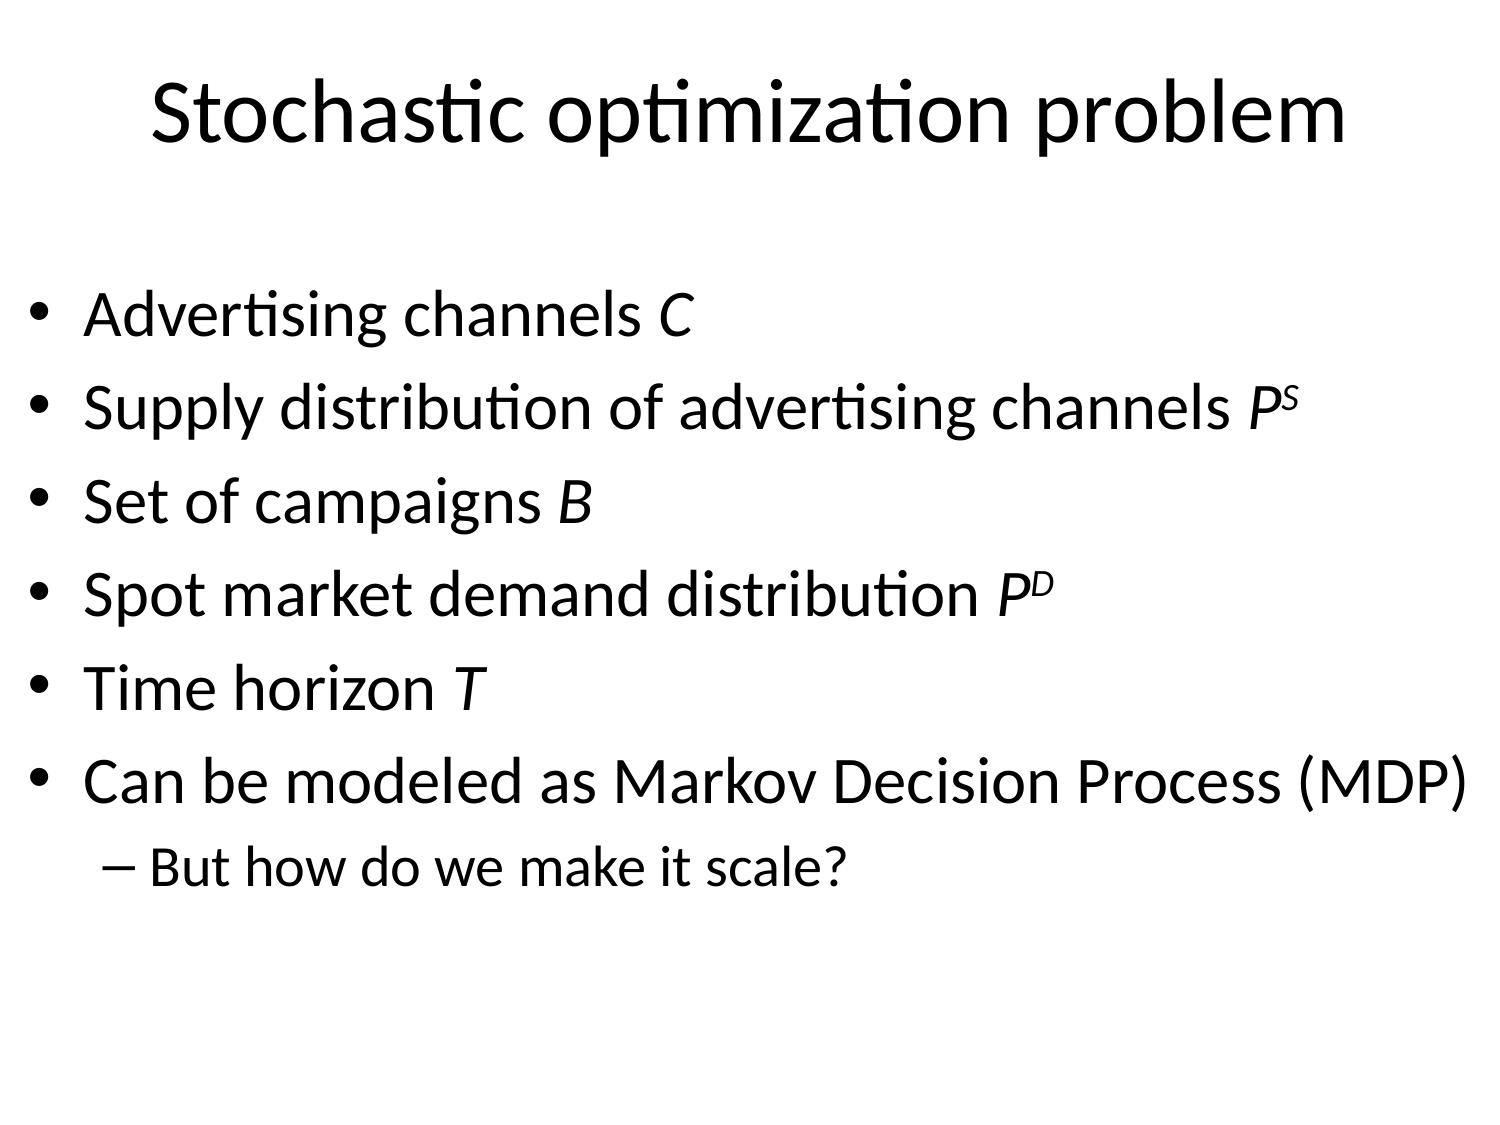

# Stochastic optimization problem
Advertising channels C
Supply distribution of advertising channels PS
Set of campaigns B
Spot market demand distribution PD
Time horizon T
Can be modeled as Markov Decision Process (MDP)
But how do we make it scale?